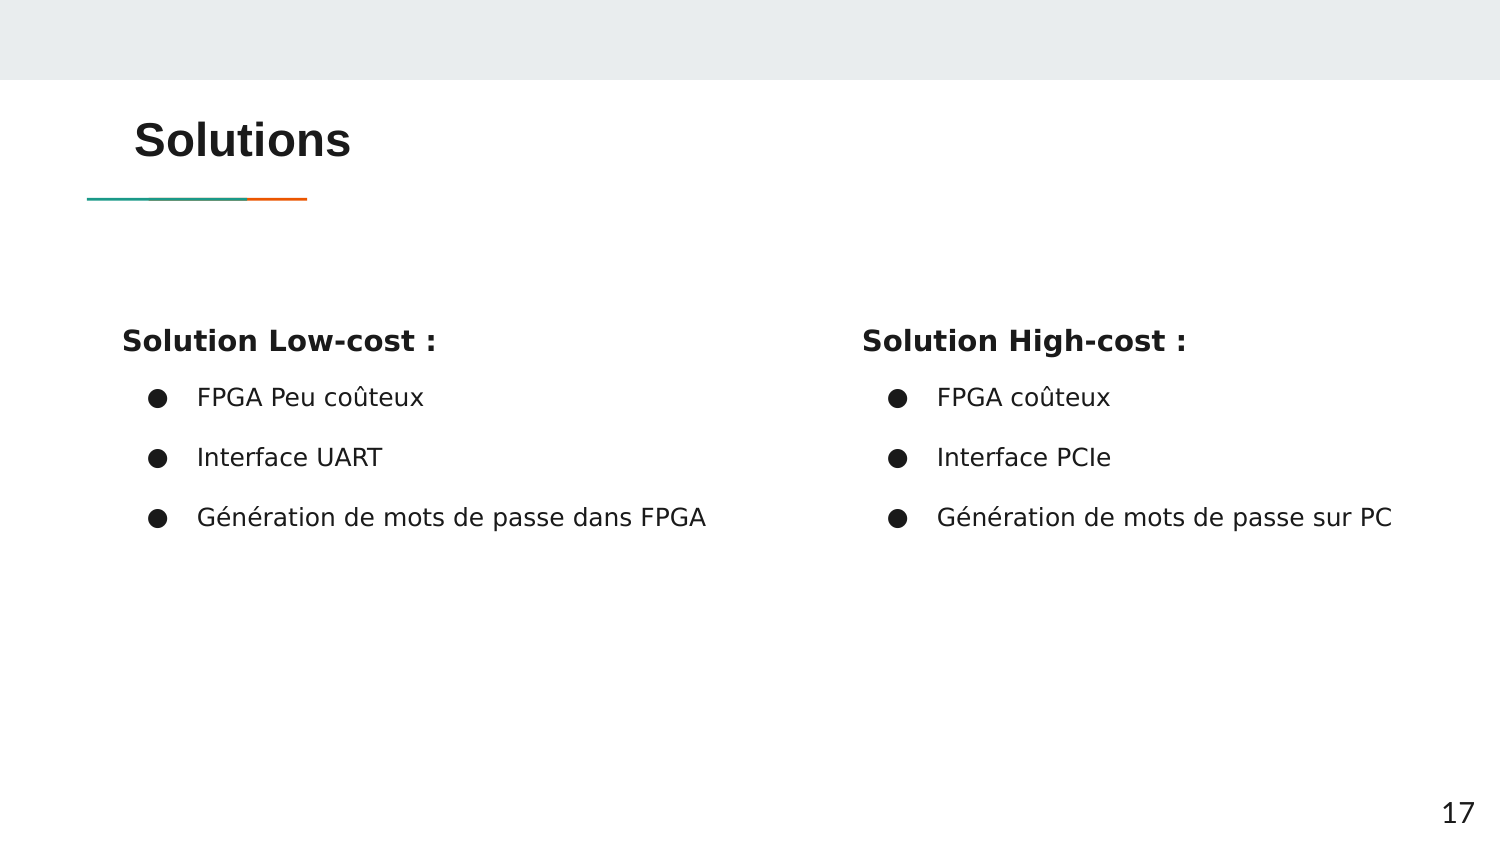

# Solutions
Solution Low-cost :

Solution High-cost :

FPGA Peu coûteux
Interface UART
Génération de mots de passe dans FPGA
FPGA coûteux
Interface PCIe
Génération de mots de passe sur PC
17